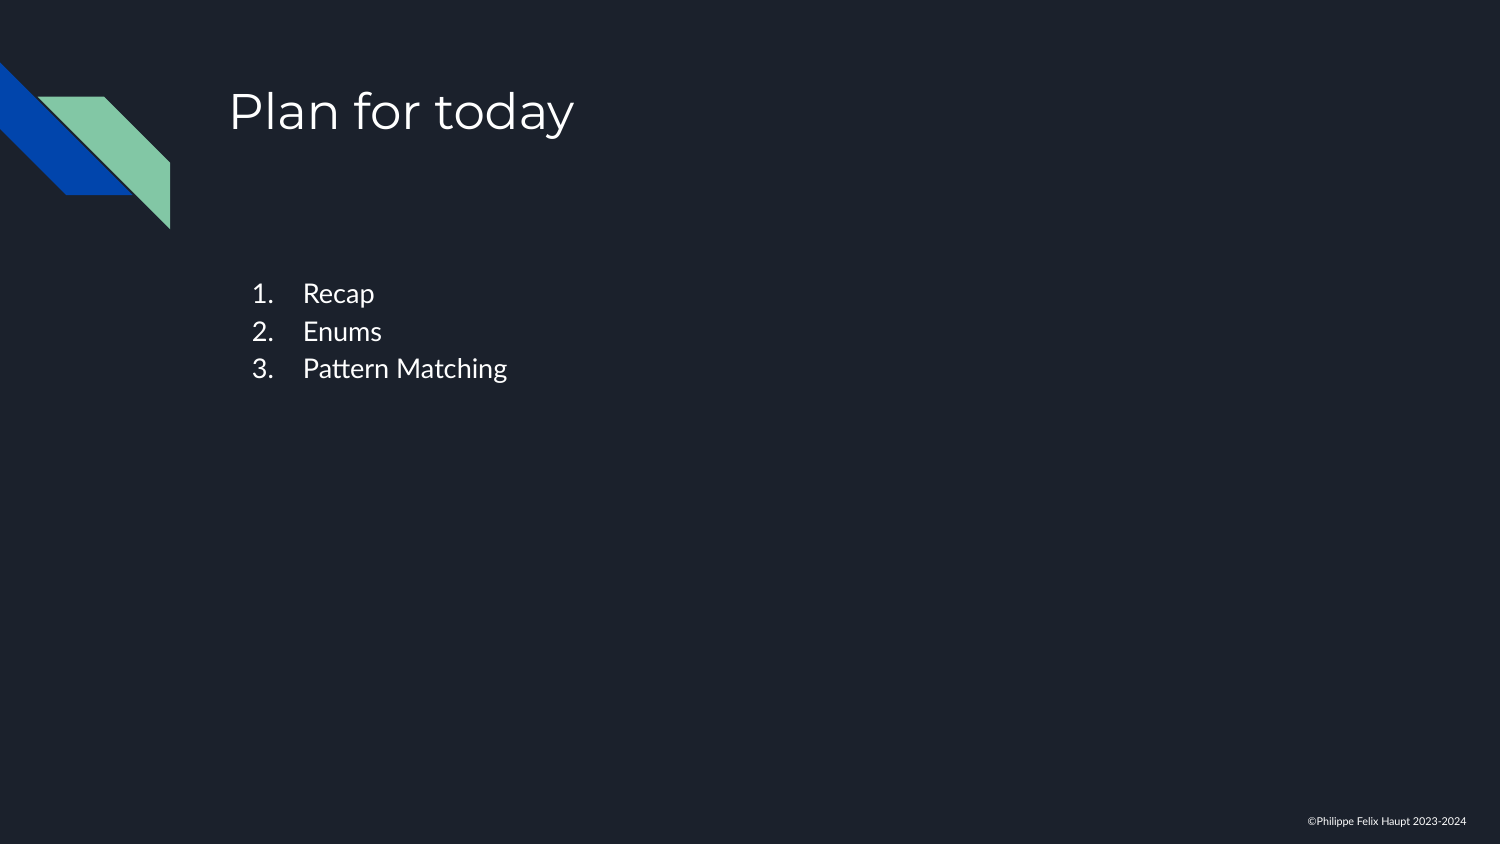

# Plan for today
Recap
Enums
Pattern Matching
©Philippe Felix Haupt 2023-2024